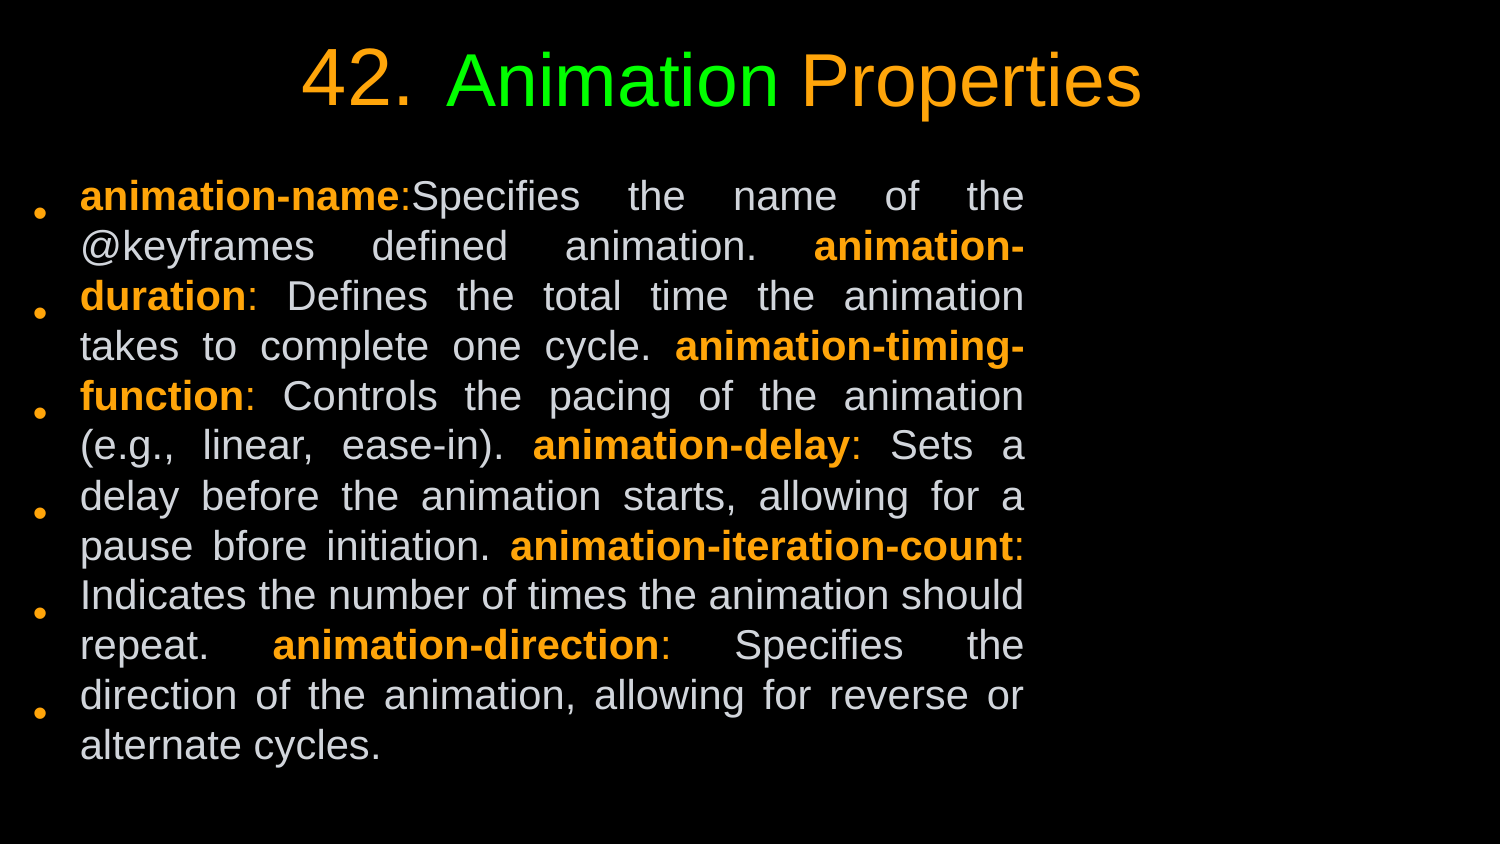

42.
Animation Properties
• • • • • •
animation-name:Specifies the name of the @keyframes defined animation. animation-duration: Defines the total time the animation takes to complete one cycle. animation-timing-function: Controls the pacing of the animation (e.g., linear, ease-in). animation-delay: Sets a delay before the animation starts, allowing for a pause bfore initiation. animation-iteration-count: Indicates the number of times the animation should repeat. animation-direction: Specifies the direction of the animation, allowing for reverse or alternate cycles.